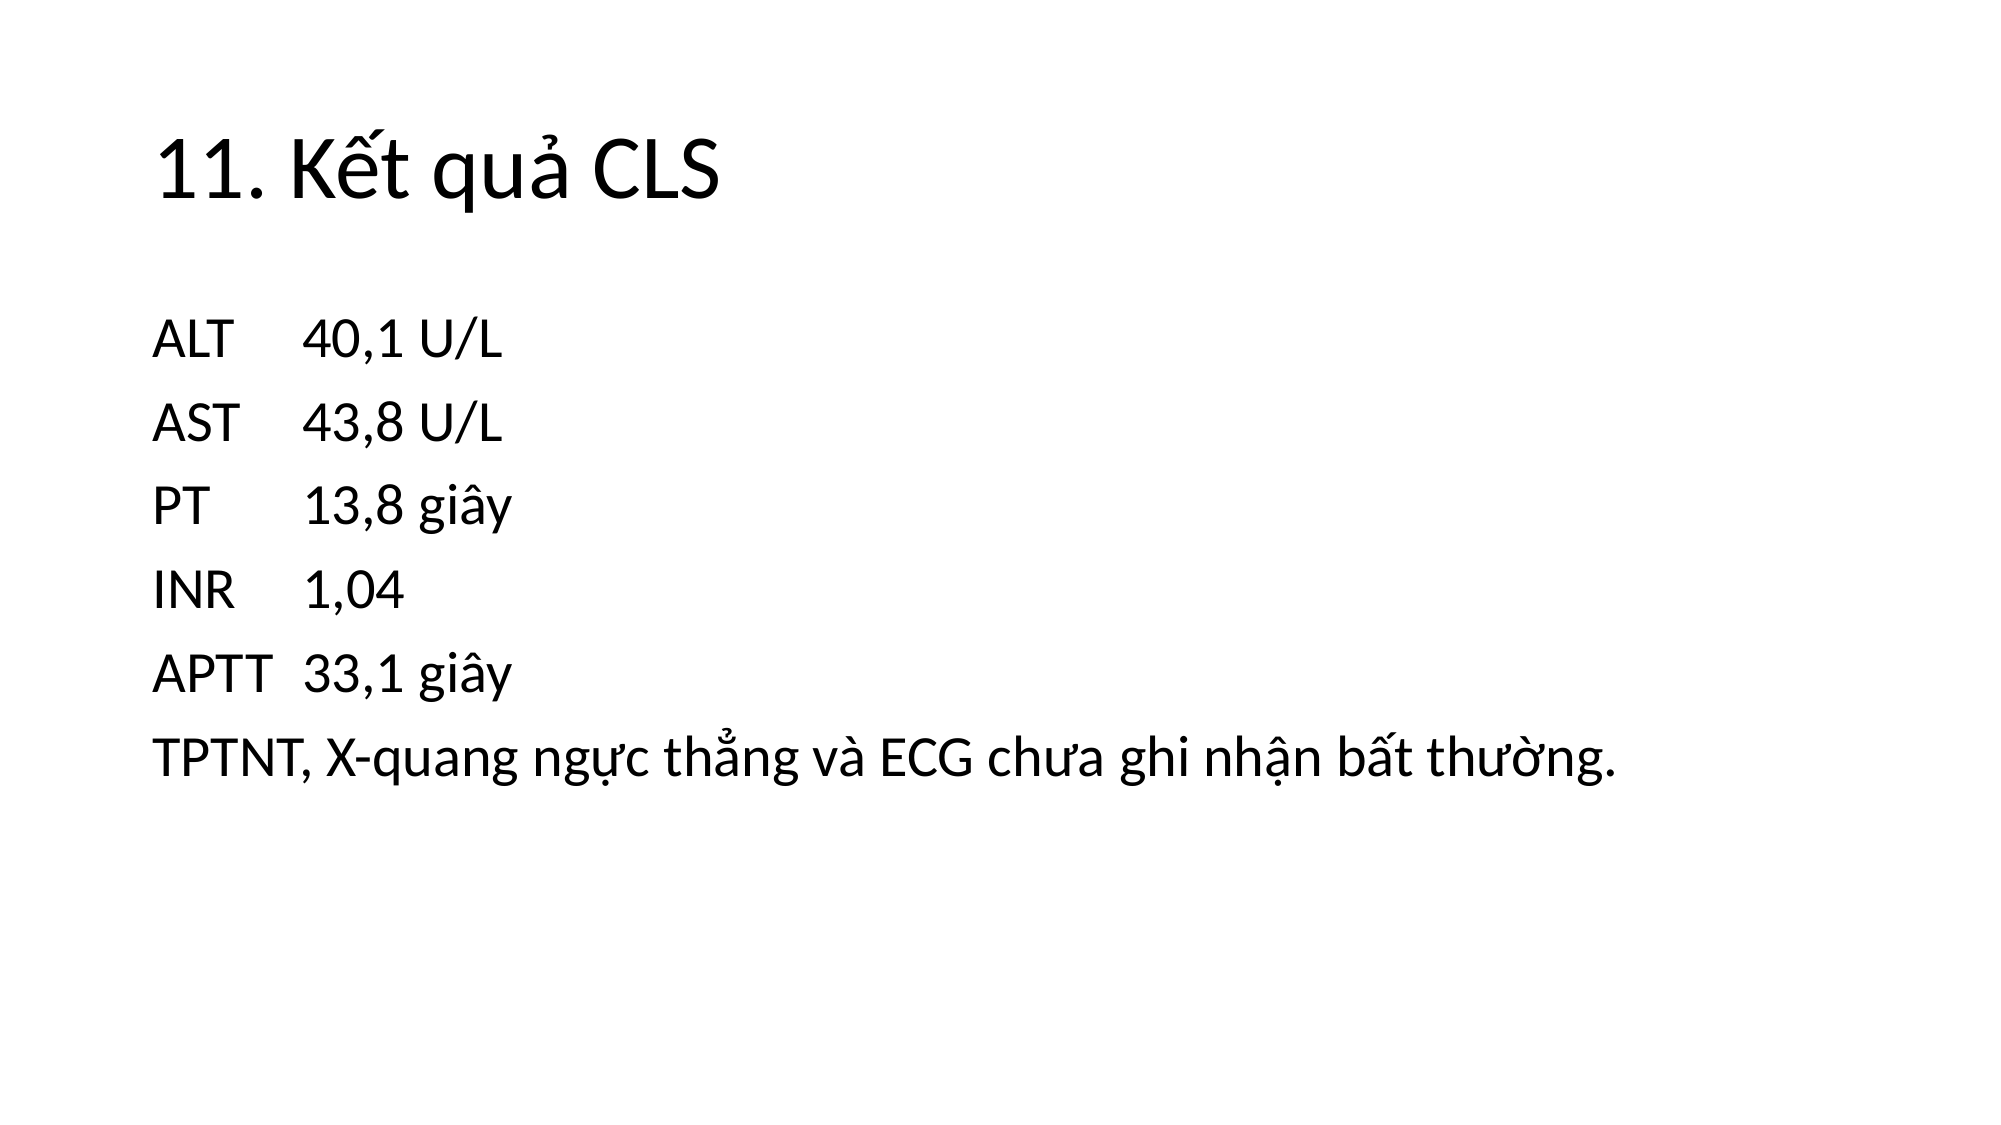

# 11. Kết quả CLS
ALT	40,1 U/L
AST	43,8 U/L
PT	13,8 giây
INR	1,04
APTT	33,1 giây
TPTNT, X-quang ngực thẳng và ECG chưa ghi nhận bất thường.